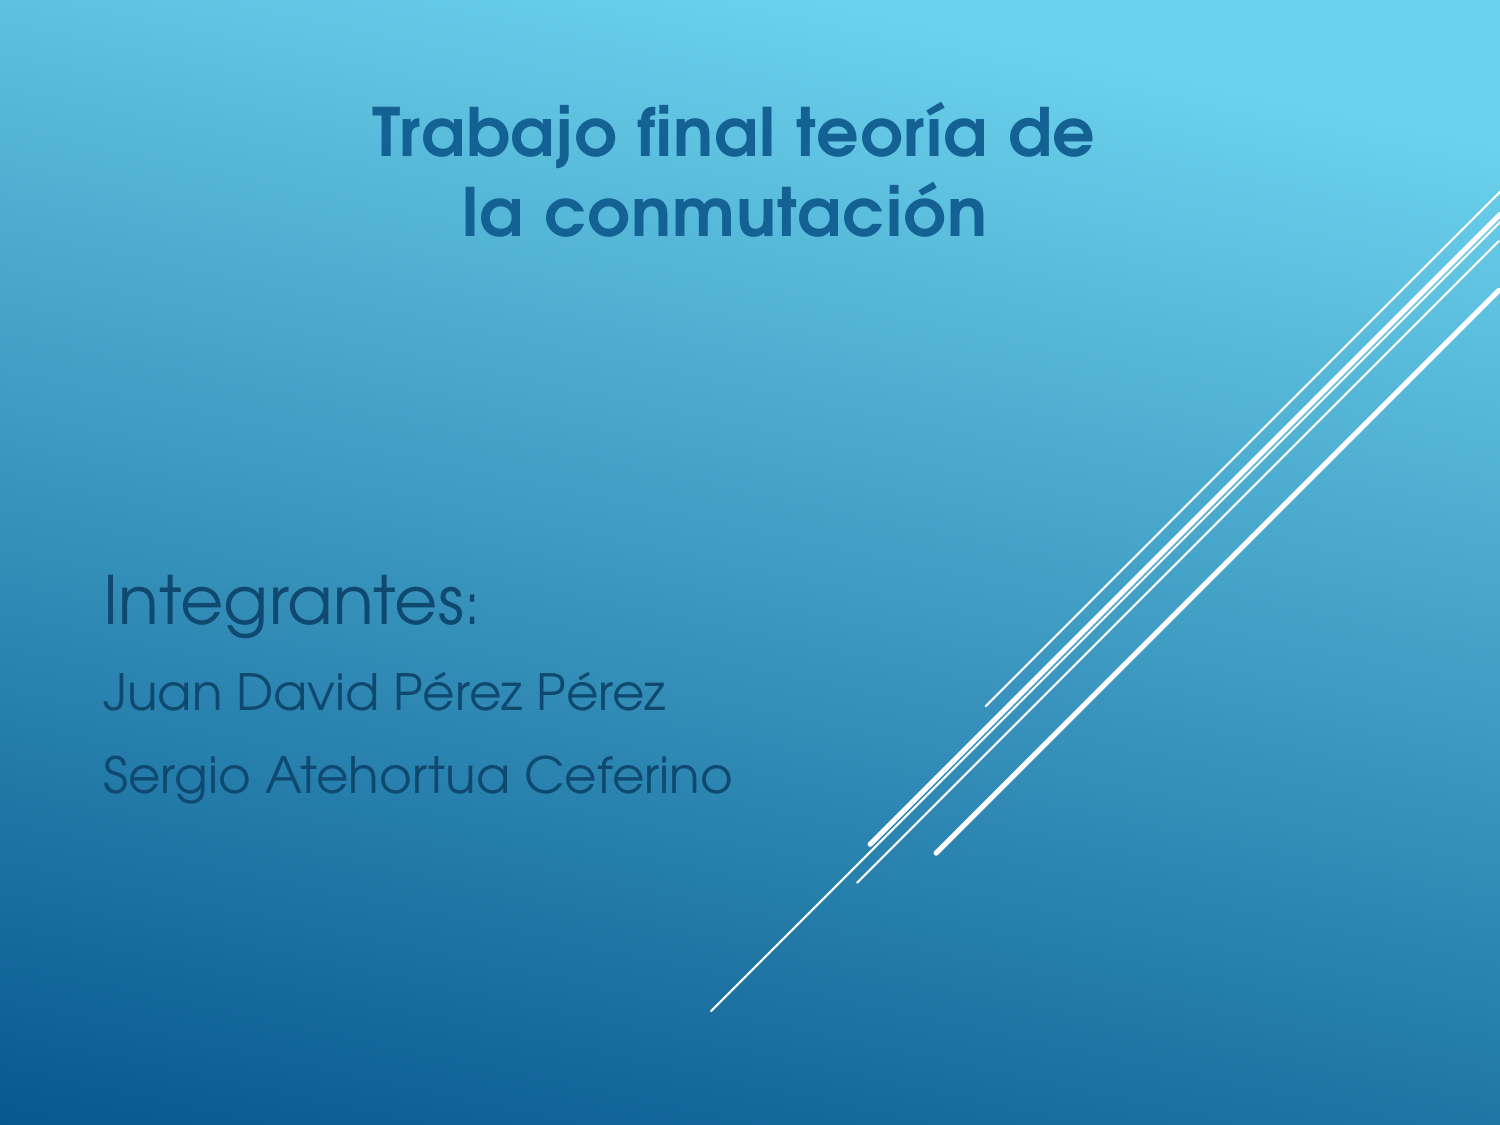

# Trabajo final teoría de la conmutación
Integrantes:
Juan David Pérez Pérez
Sergio Atehortua Ceferino